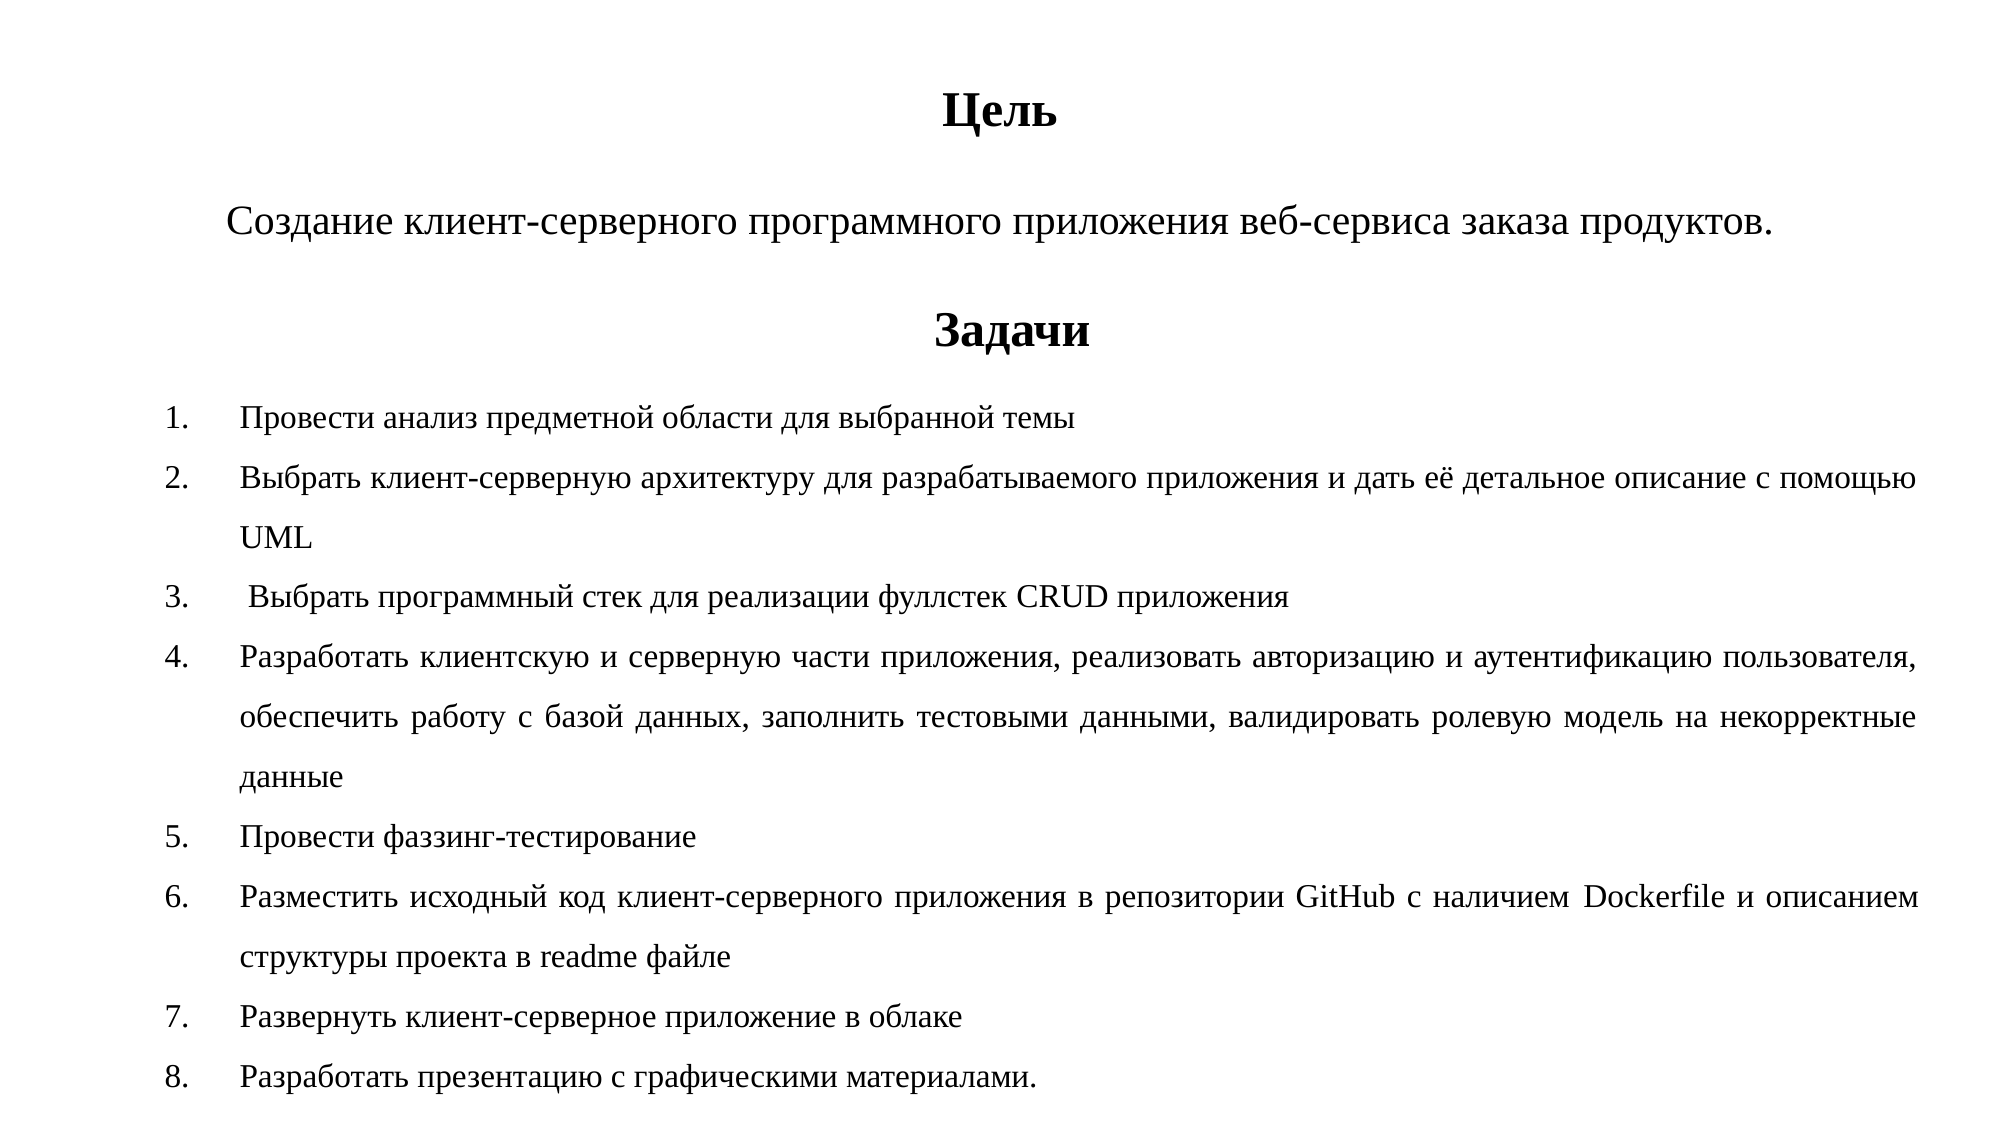

# Цель
Создание клиент-серверного программного приложения веб-сервиса заказа продуктов.
Задачи
Провести анализ предметной области для выбранной темы
Выбрать клиент-серверную архитектуру для разрабатываемого приложения и дать её детальное описание с помощью UML
 Выбрать программный стек для реализации фуллстек CRUD приложения
Разработать клиентскую и серверную части приложения, реализовать авторизацию и аутентификацию пользователя, обеспечить работу с базой данных, заполнить тестовыми данными, валидировать ролевую модель на некорректные данные
Провести фаззинг-тестирование
Разместить исходный код клиент-серверного приложения в репозитории GitHub с наличием Dockerfile и описанием структуры проекта в readme файле
Развернуть клиент-серверное приложение в облаке
Разработать презентацию с графическими материалами.